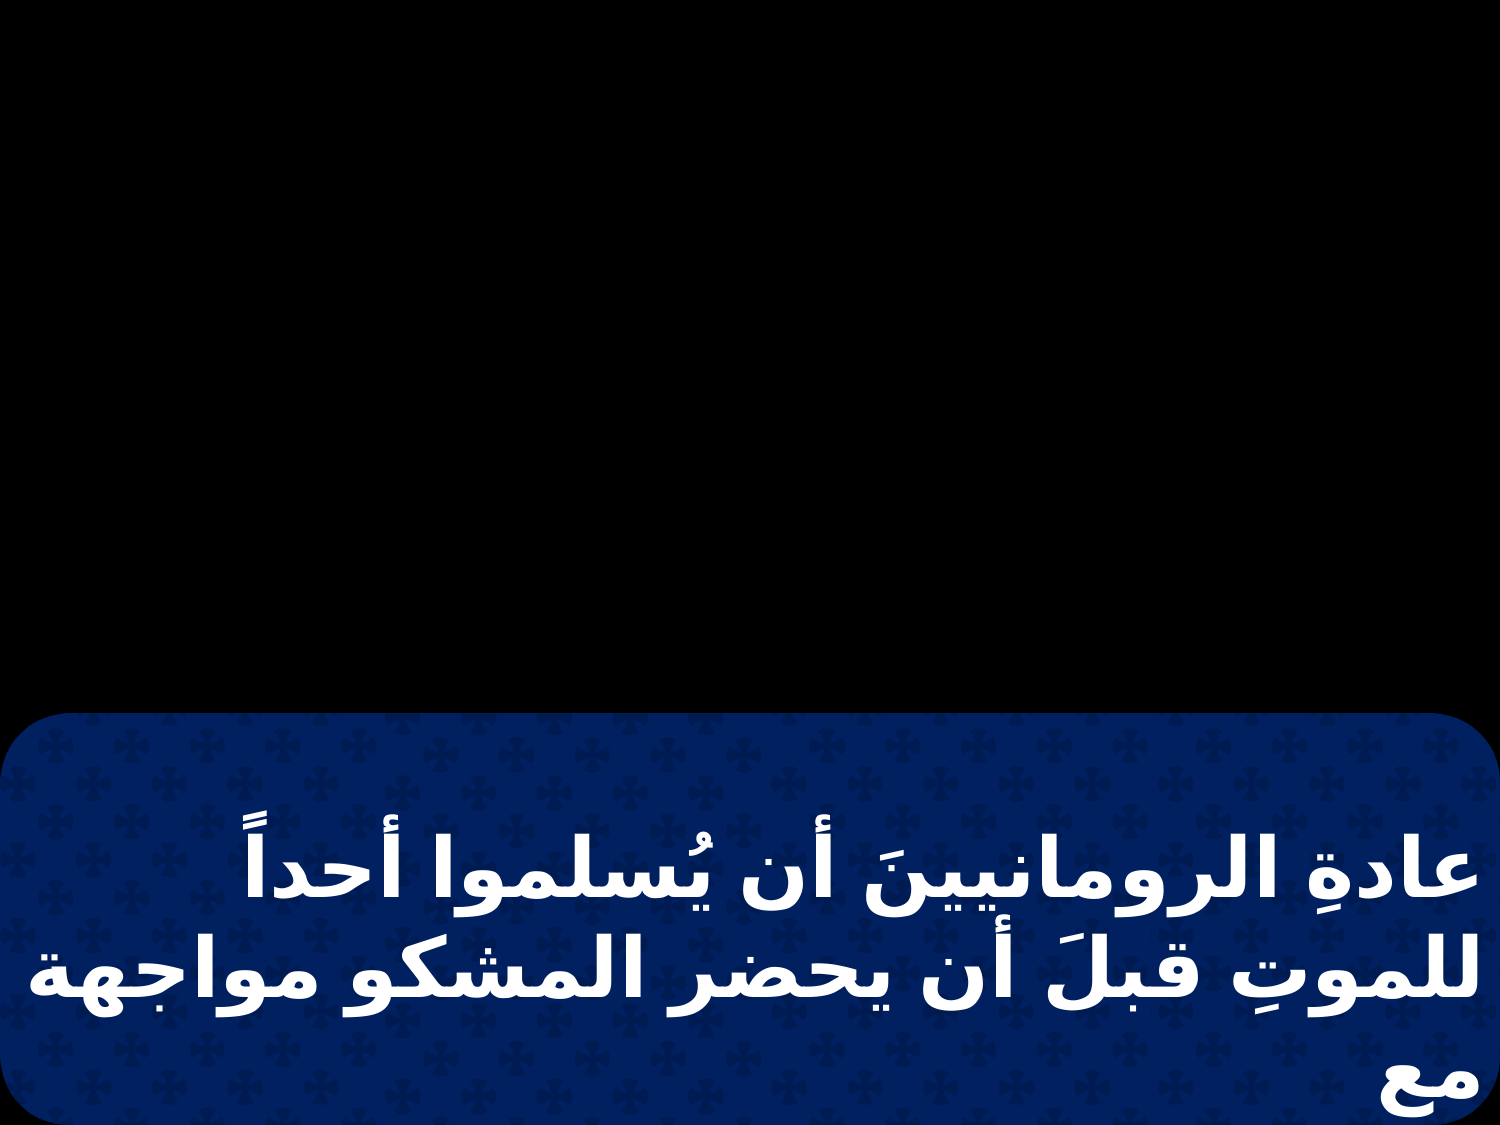

عادةِ الرومانيينَ أن يُسلموا أحداً للموتِ قبلَ أن يحضر المشكو مواجهة مع